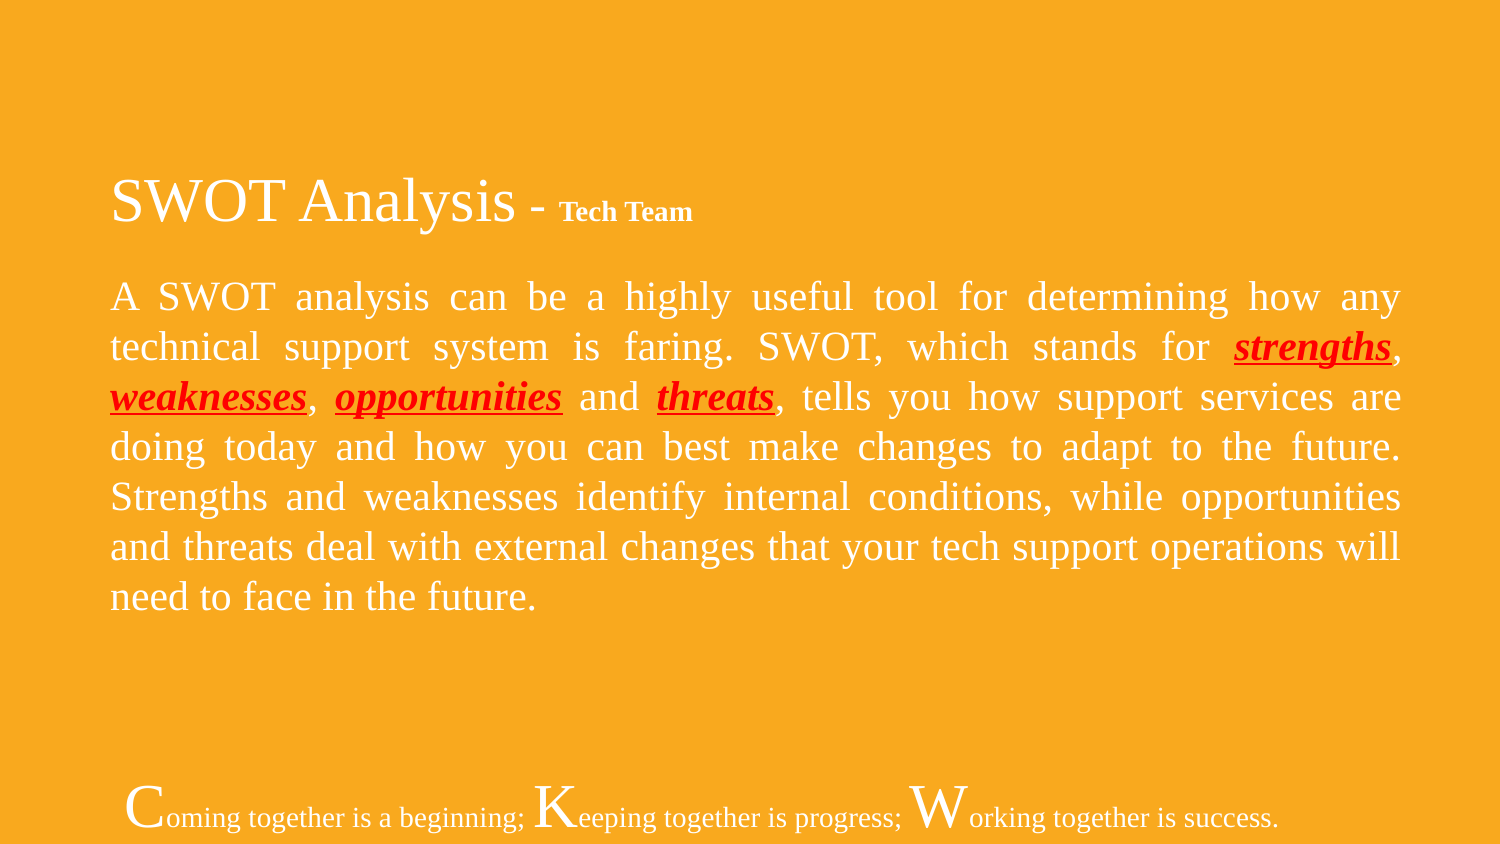

SWOT Analysis - Tech Team

A SWOT analysis can be a highly useful tool for determining how any technical support system is faring. SWOT, which stands for strengths, weaknesses, opportunities and threats, tells you how support services are doing today and how you can best make changes to adapt to the future. Strengths and weaknesses identify internal conditions, while opportunities and threats deal with external changes that your tech support operations will need to face in the future.

Coming together is a beginning; Keeping together is progress; Working together is success.